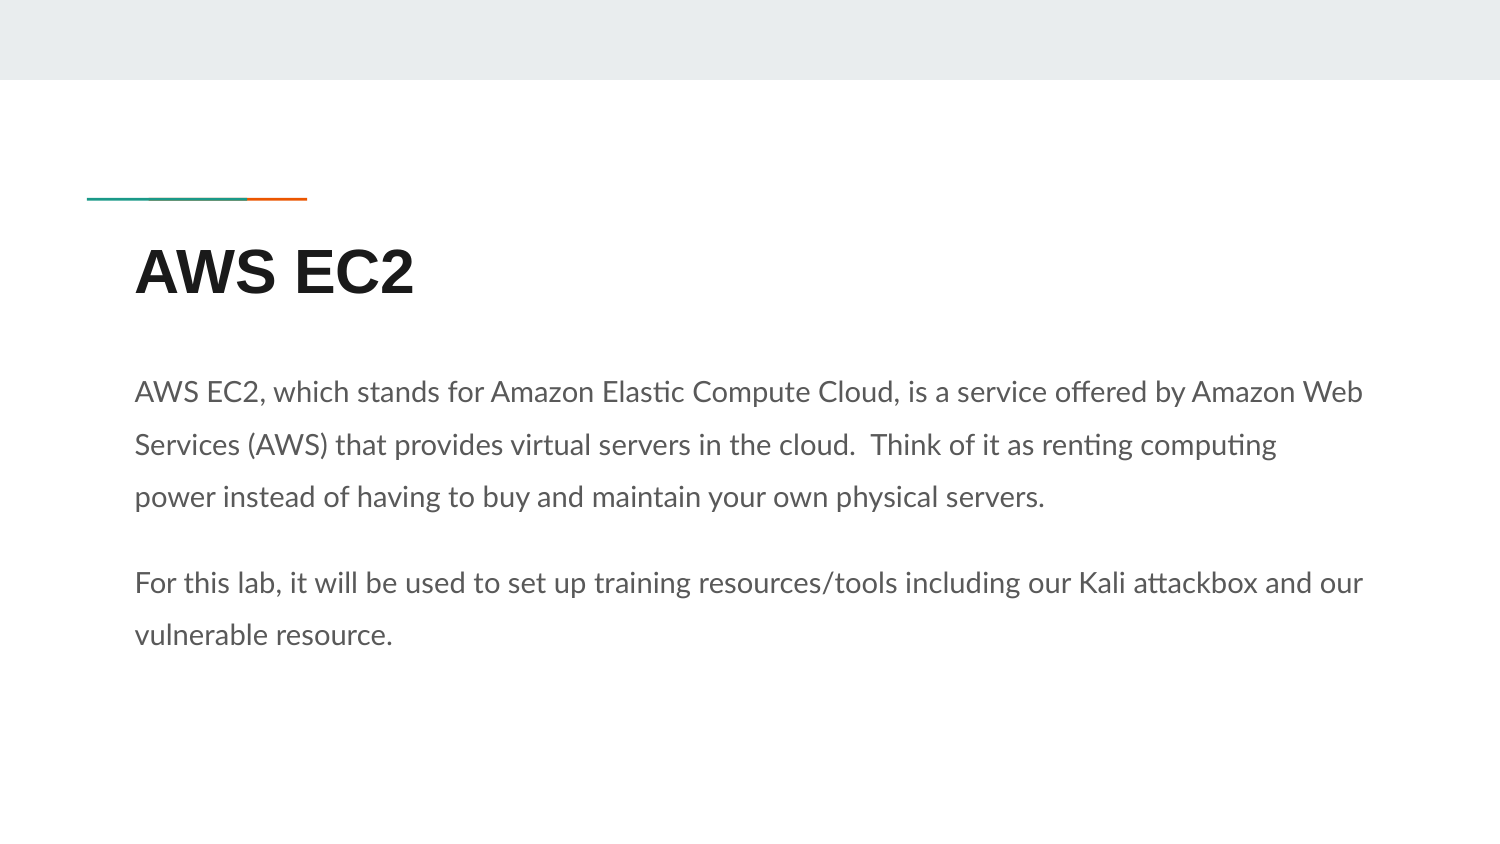

# AWS EC2
AWS EC2, which stands for Amazon Elastic Compute Cloud, is a service offered by Amazon Web Services (AWS) that provides virtual servers in the cloud.  Think of it as renting computing power instead of having to buy and maintain your own physical servers.
For this lab, it will be used to set up training resources/tools including our Kali attackbox and our vulnerable resource.